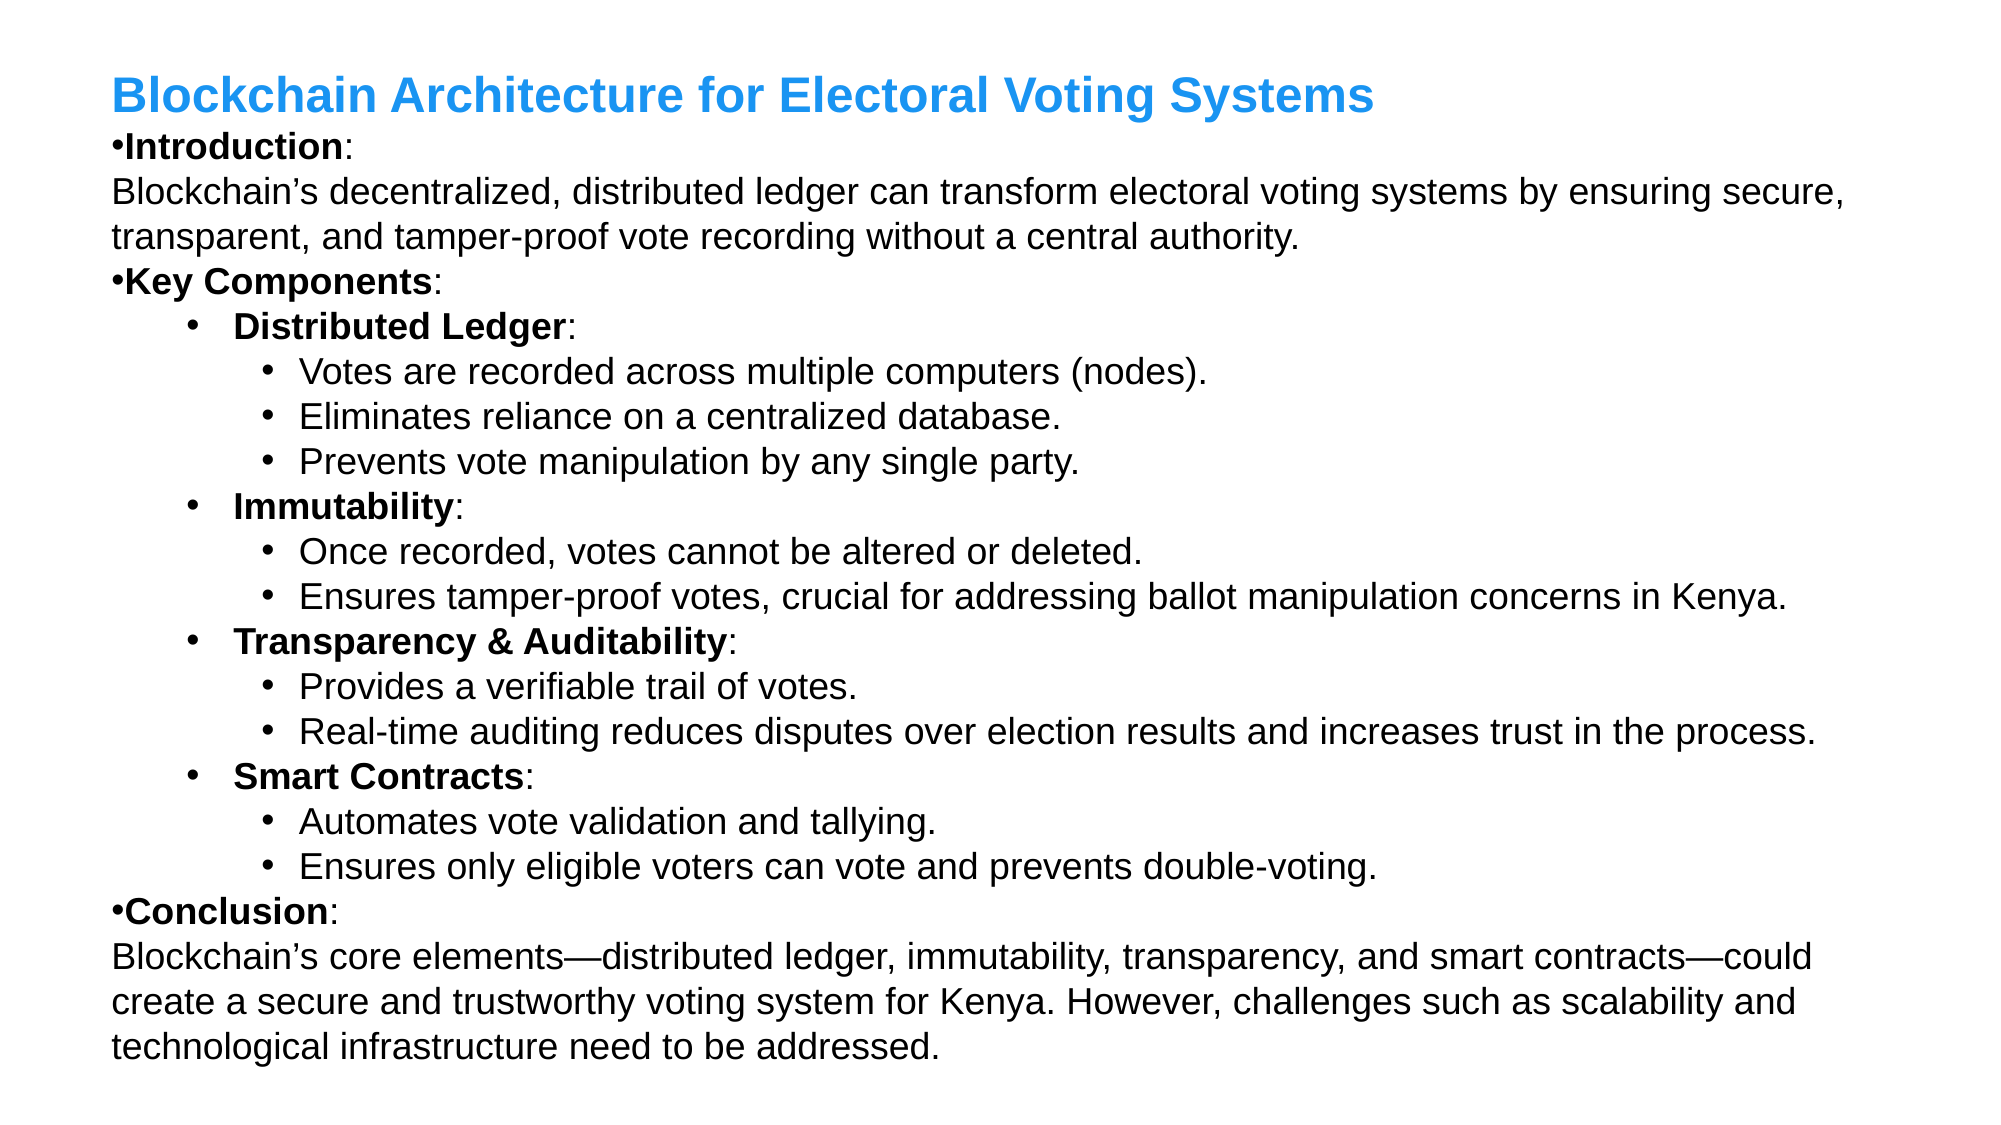

Blockchain Architecture for Electoral Voting Systems
Introduction:
Blockchain’s decentralized, distributed ledger can transform electoral voting systems by ensuring secure, transparent, and tamper-proof vote recording without a central authority.
Key Components:
Distributed Ledger:
Votes are recorded across multiple computers (nodes).
Eliminates reliance on a centralized database.
Prevents vote manipulation by any single party.
Immutability:
Once recorded, votes cannot be altered or deleted.
Ensures tamper-proof votes, crucial for addressing ballot manipulation concerns in Kenya.
Transparency & Auditability:
Provides a verifiable trail of votes.
Real-time auditing reduces disputes over election results and increases trust in the process.
Smart Contracts:
Automates vote validation and tallying.
Ensures only eligible voters can vote and prevents double-voting.
Conclusion:
Blockchain’s core elements—distributed ledger, immutability, transparency, and smart contracts—could create a secure and trustworthy voting system for Kenya. However, challenges such as scalability and technological infrastructure need to be addressed.